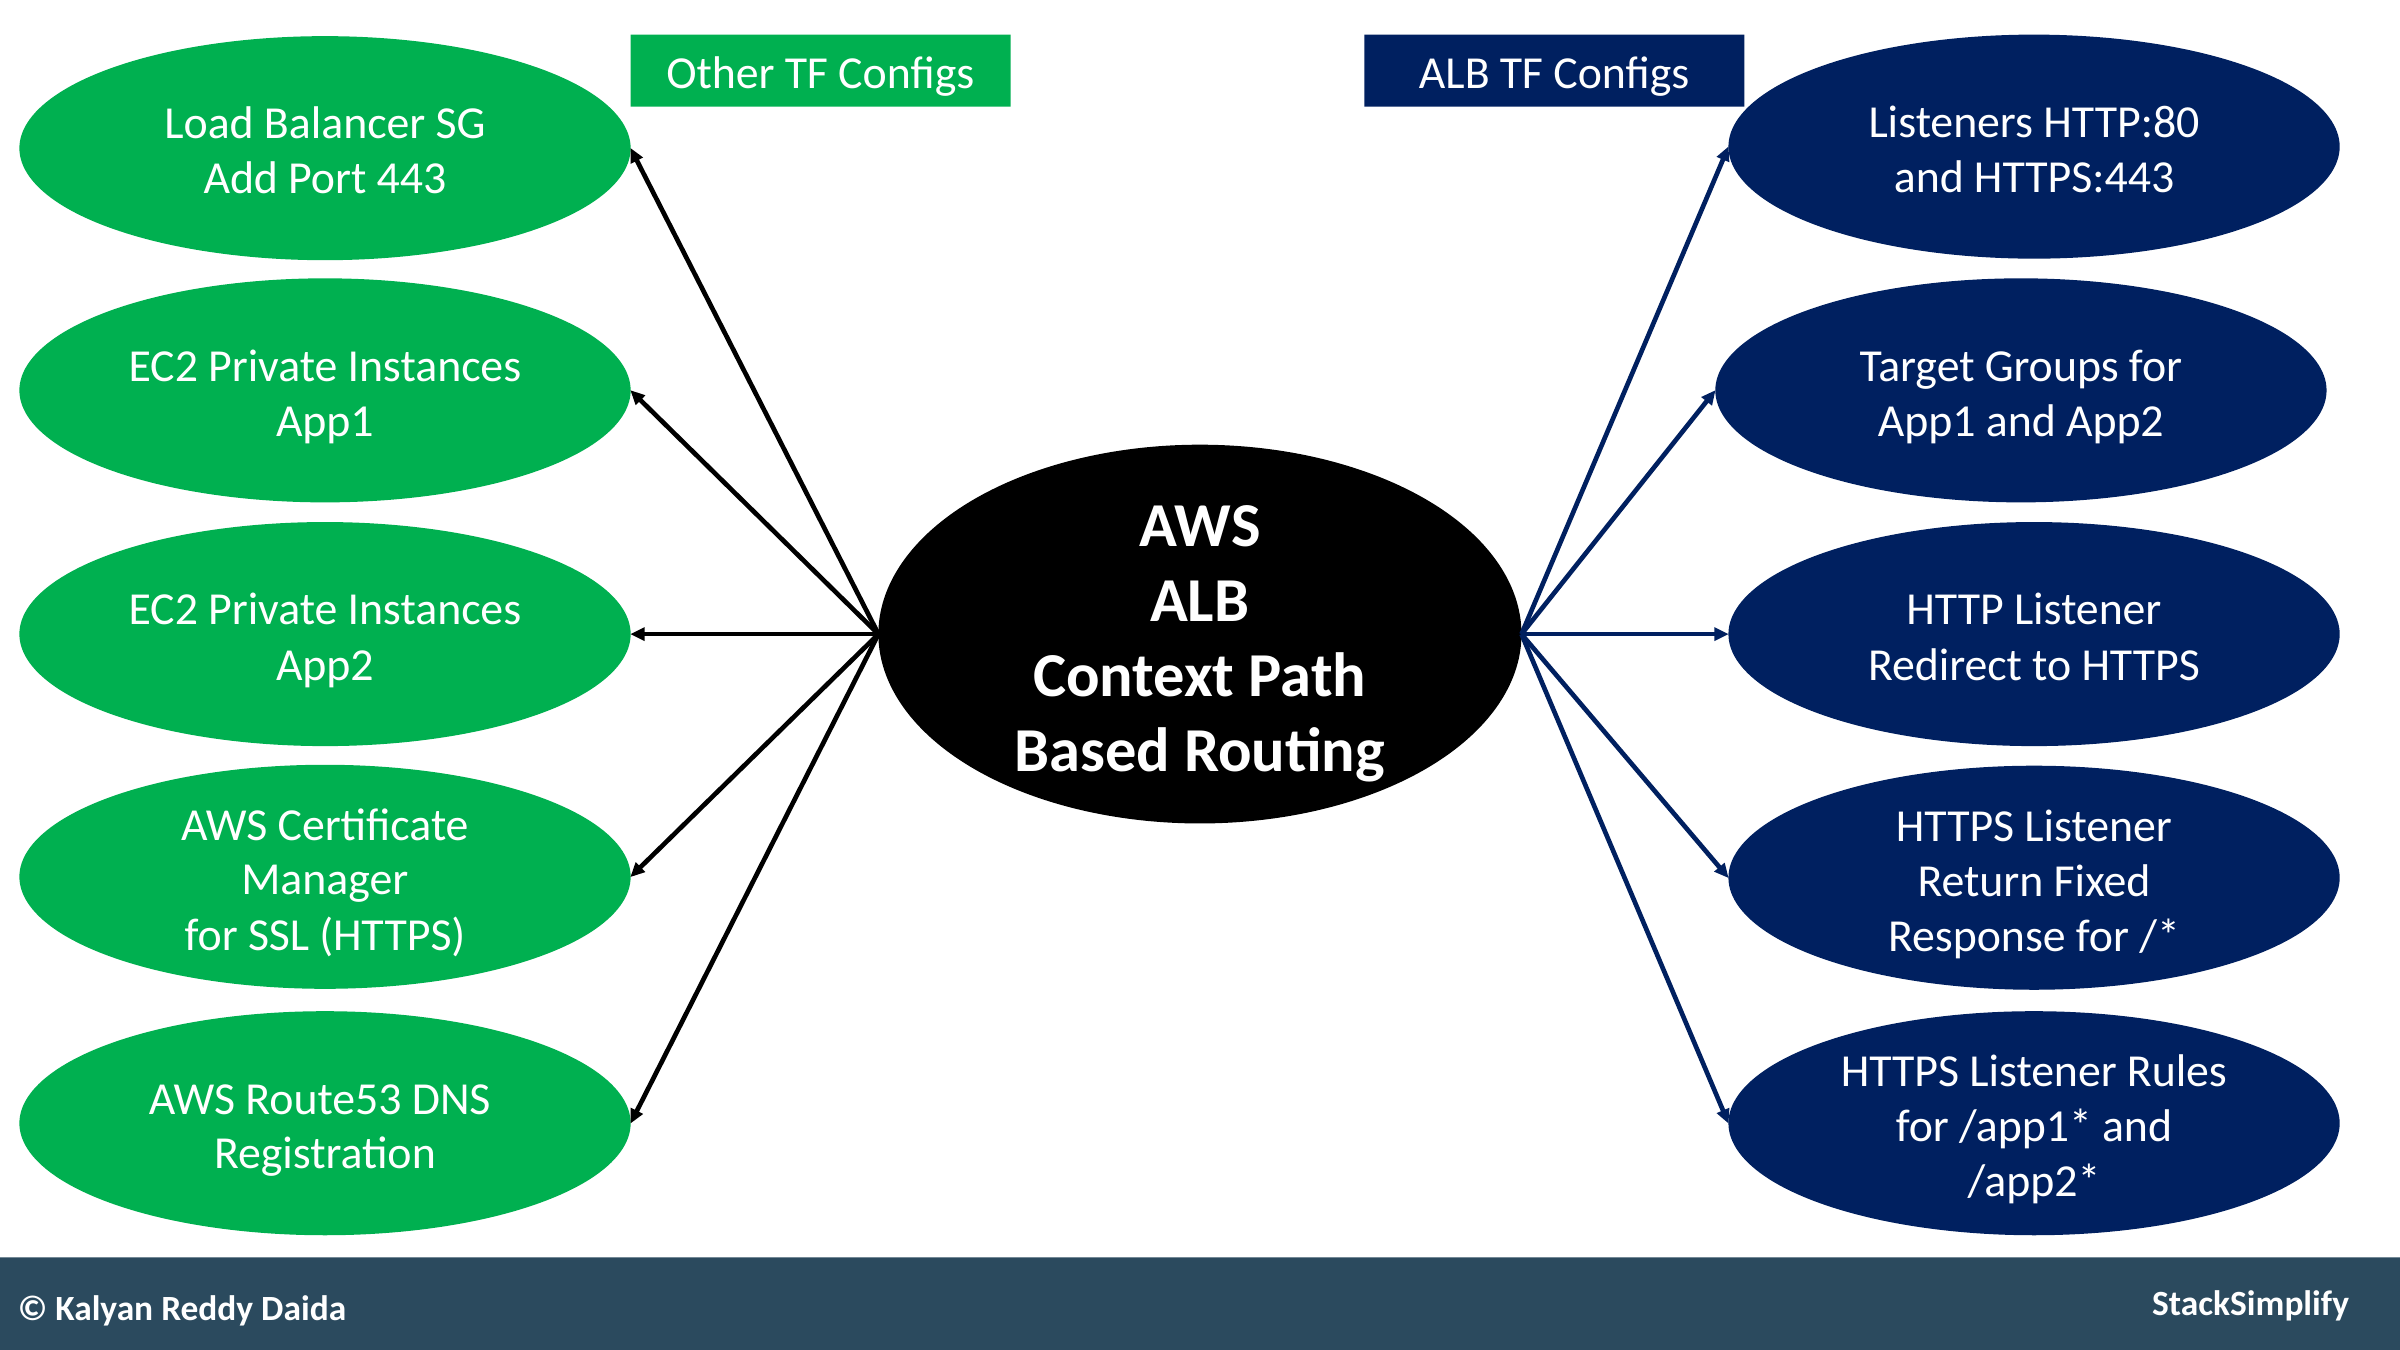

Other TF Configs
ALB TF Configs
Listeners HTTP:80 and HTTPS:443
Load Balancer SG
Add Port 443
EC2 Private Instances
App1
Target Groups for App1 and App2
AWS
ALB
Context Path Based Routing
HTTP Listener Redirect to HTTPS
EC2 Private Instances
App2
AWS Certificate Manager
for SSL (HTTPS)
HTTPS Listener Return Fixed Response for /*
AWS Route53 DNS
Registration
HTTPS Listener Rules for /app1* and /app2*
© Kalyan Reddy Daida